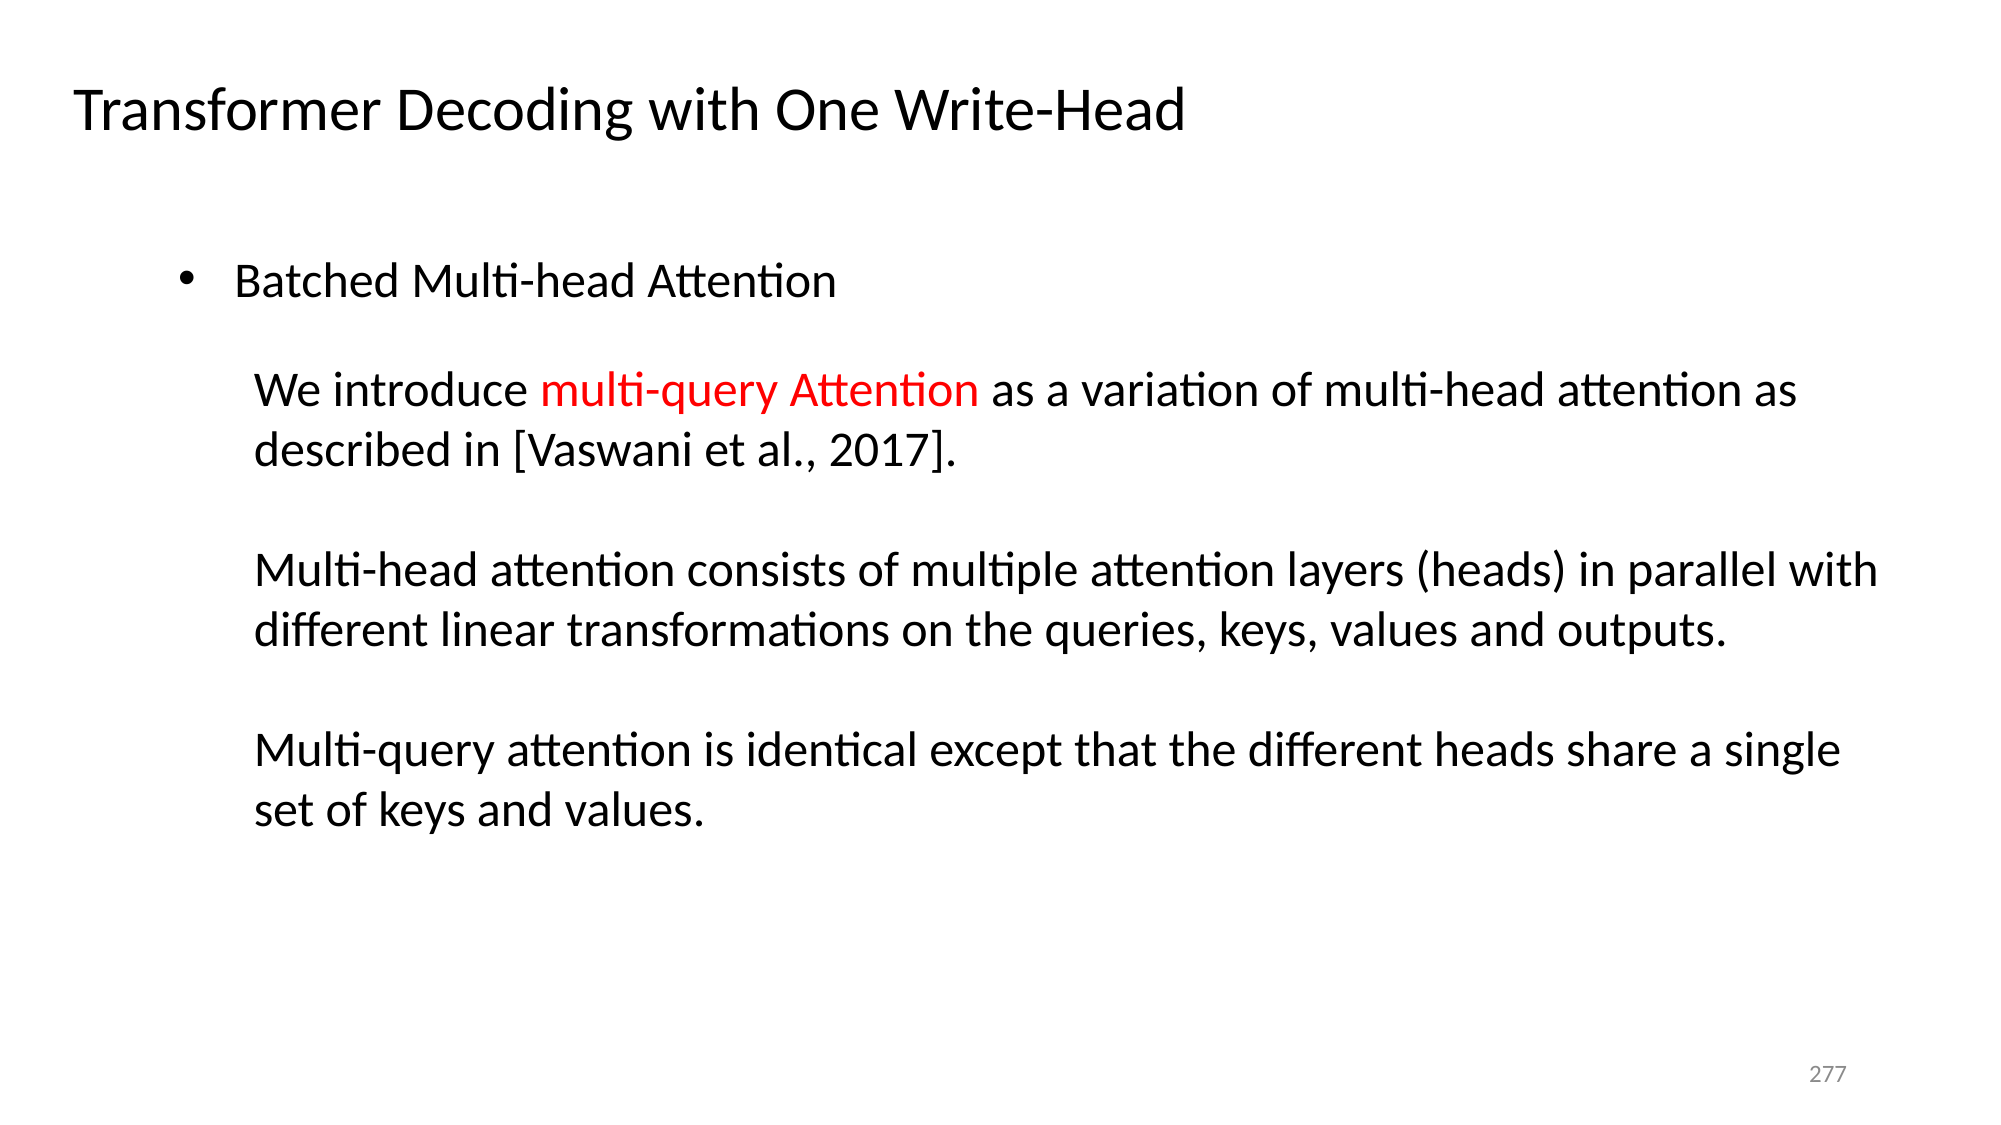

Transformer Decoding with One Write-Head
Batched Multi-head Attention

We introduce multi-query Attention as a variation of multi-head attention as described in [Vaswani et al., 2017].

Multi-head attention consists of multiple attention layers (heads) in parallel with different linear transformations on the queries, keys, values and outputs.

Multi-query attention is identical except that the different heads share a single set of keys and values.
277